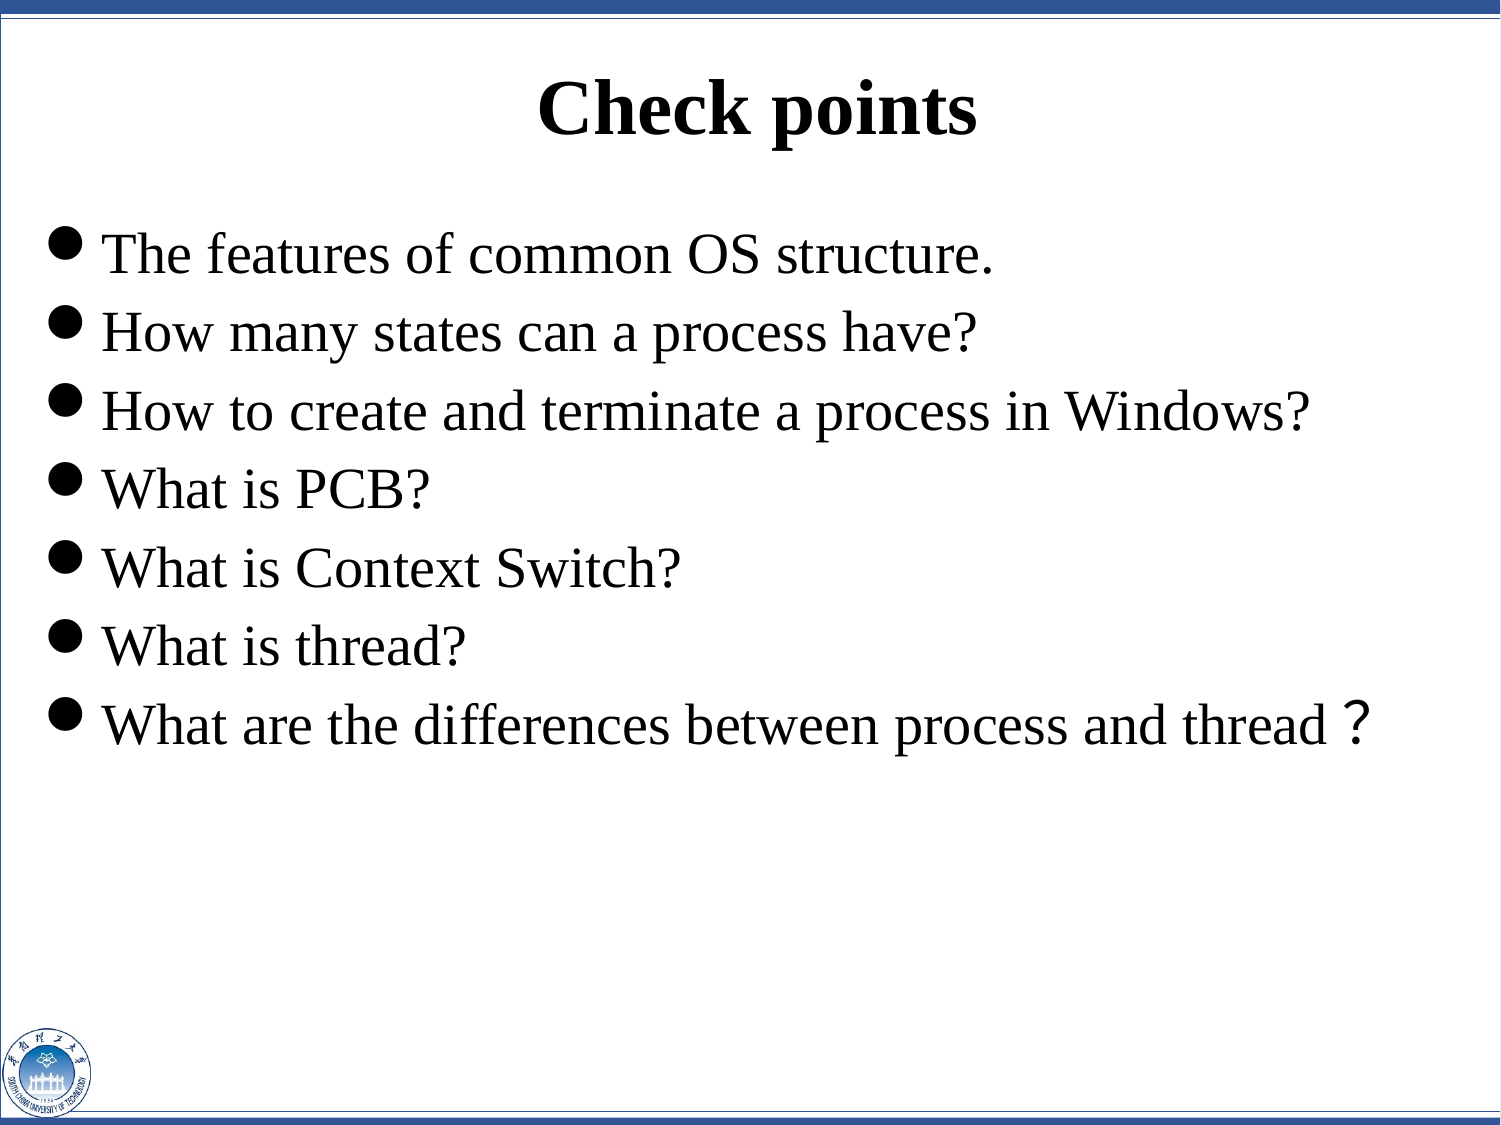

Check points
The features of common OS structure.
How many states can a process have?
How to create and terminate a process in Windows?
What is PCB?
What is Context Switch?
What is thread?
What are the differences between process and thread？